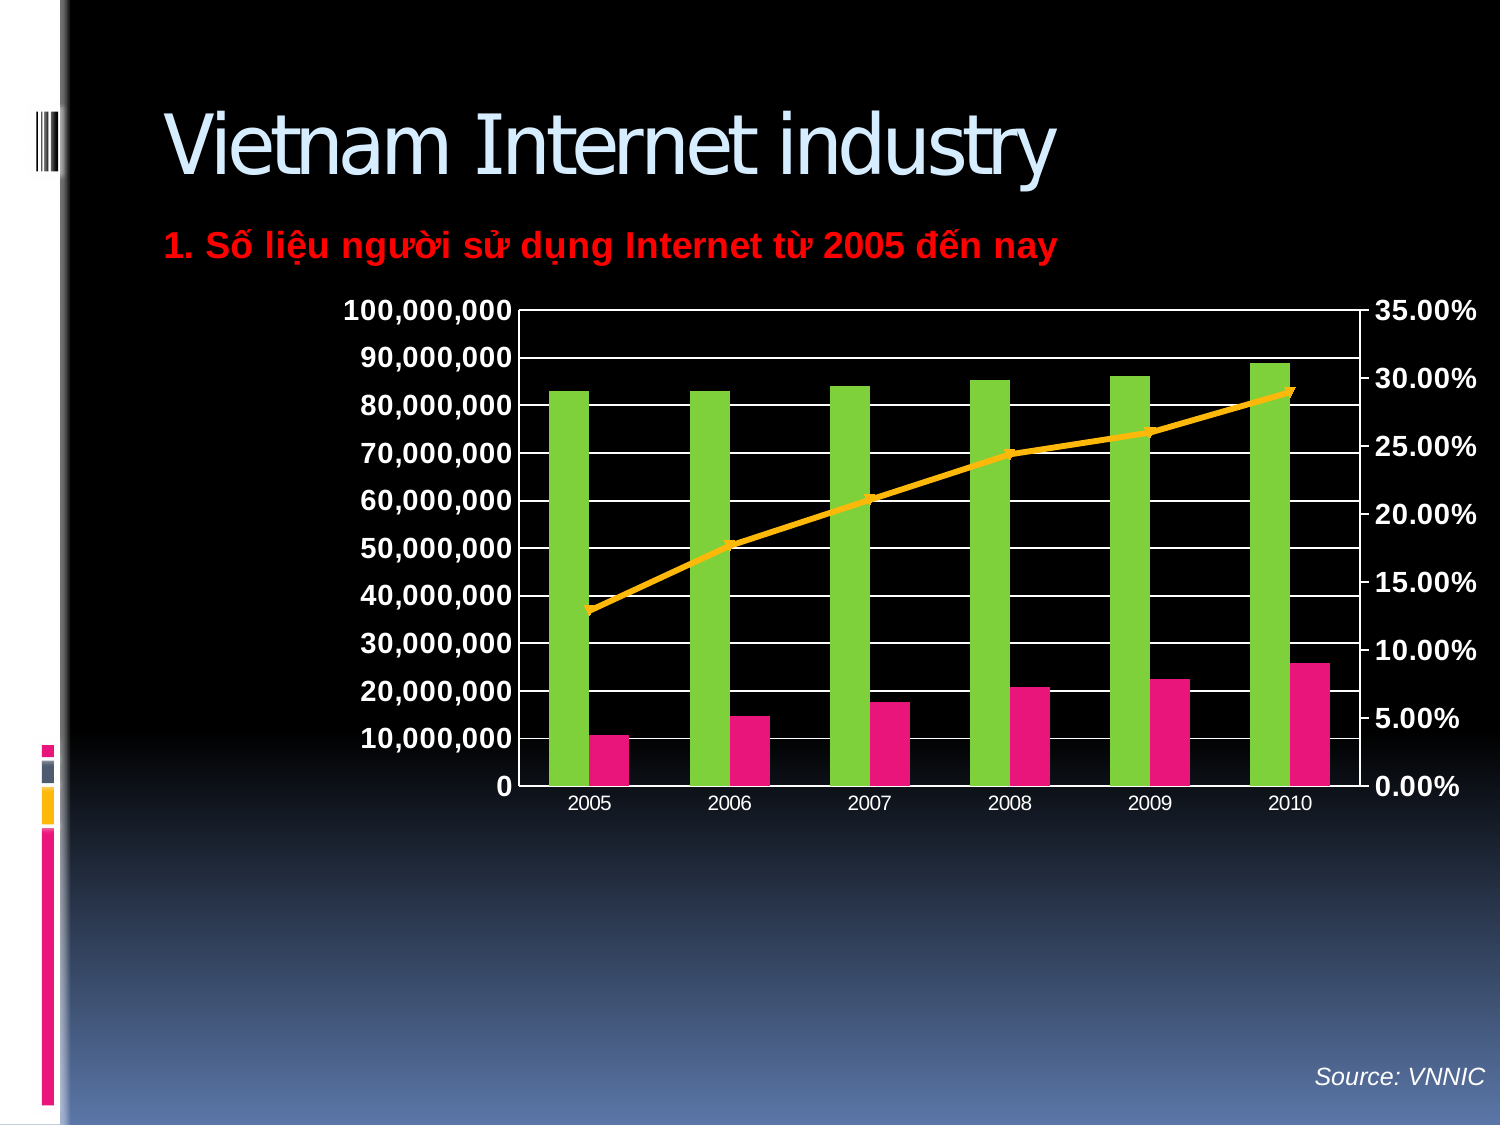

# Vietnam Internet industry

### Chart: 1. Số liệu người sử dụng Internet từ 2005 đến nay

| Category | Dân số  | Số người dùng internet | Tỷ lệ người dùng Internet trên tổng số dân |
|---|---|---|---|
| 2005 | 83030853.0 | 10710980.0 | 0.129 |
| 2006 | 83100074.0 | 14683783.0 | 0.17670000000000016 |
| 2007 | 84171553.0 | 17718112.0 | 0.21050000000000016 |
| 2008 | 85386889.0 | 20834401.0 | 0.24400000000000016 |
| 2009 | 86166601.0 | 22403316.0 | 0.26 |
| 2010 | 89000000.0 | 25781898.0 | 0.2896842471910113 |
Source: VNNIC